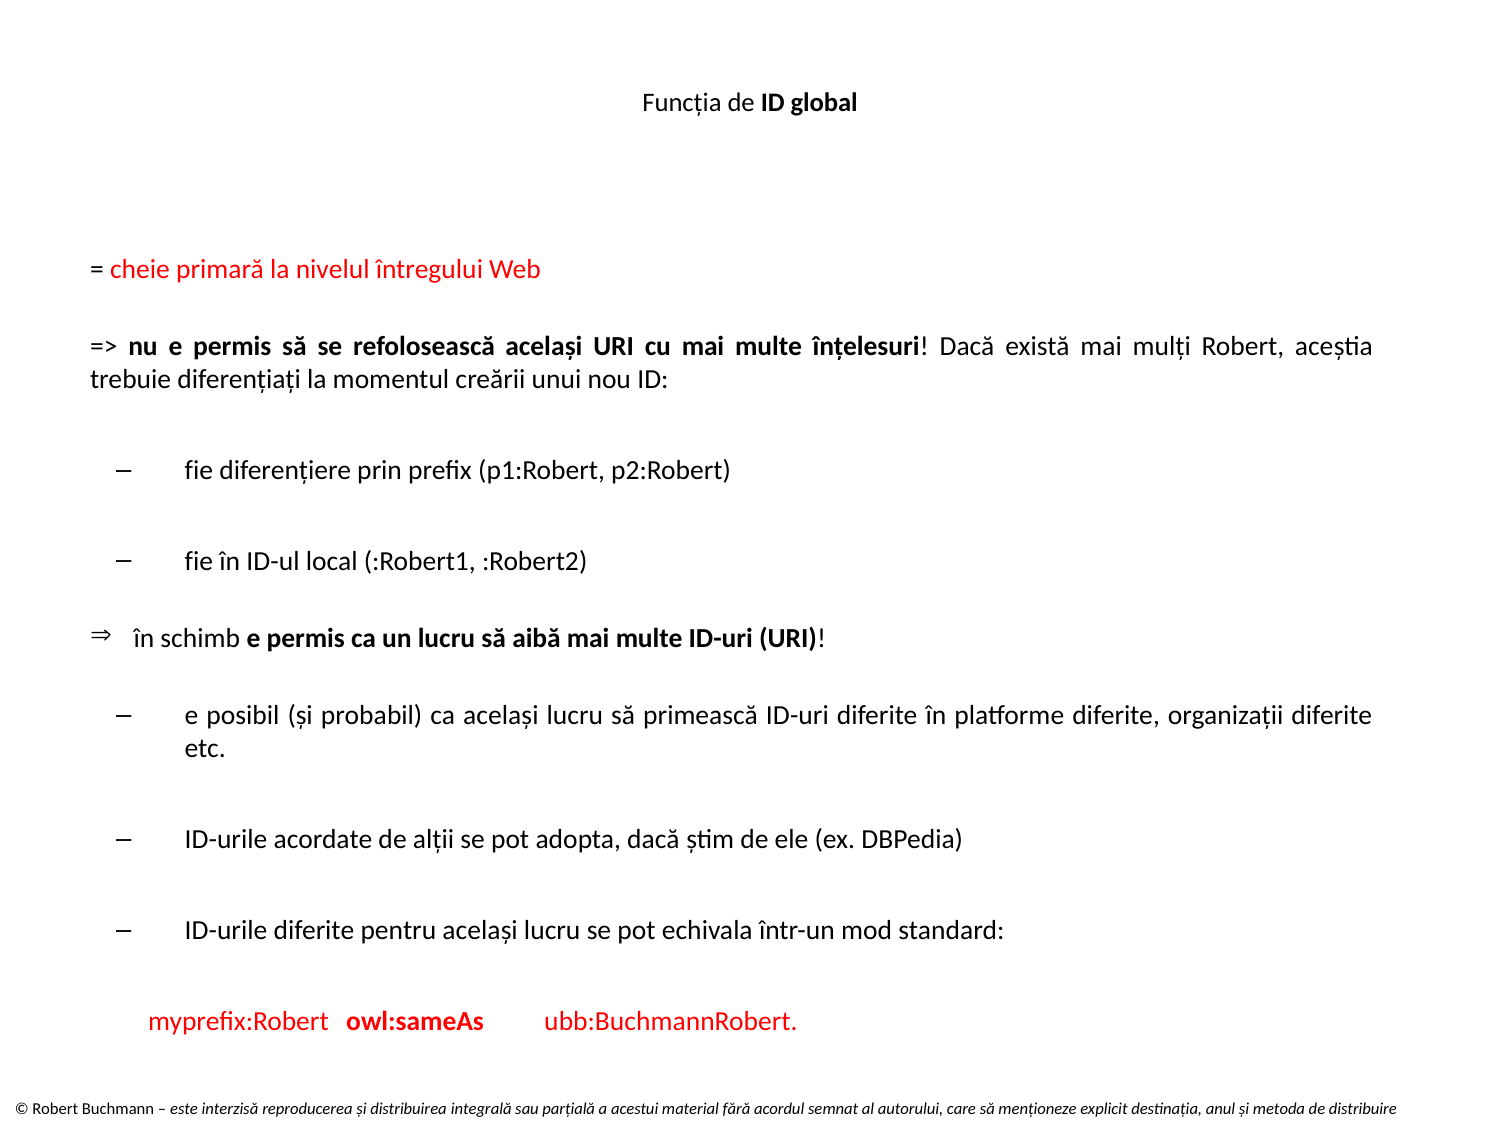

# Funcția de ID global
= cheie primară la nivelul întregului Web

=> nu e permis să se refolosească același URI cu mai multe înțelesuri! Dacă există mai mulți Robert, aceștia trebuie diferențiați la momentul creării unui nou ID:

fie diferențiere prin prefix (p1:Robert, p2:Robert)

fie în ID-ul local (:Robert1, :Robert2)

în schimb e permis ca un lucru să aibă mai multe ID-uri (URI)!

e posibil (și probabil) ca același lucru să primească ID-uri diferite în platforme diferite, organizații diferite etc.

ID-urile acordate de alții se pot adopta, dacă știm de ele (ex. DBPedia)

ID-urile diferite pentru același lucru se pot echivala într-un mod standard:

myprefix:Robert 	owl:sameAs 	ubb:BuchmannRobert.